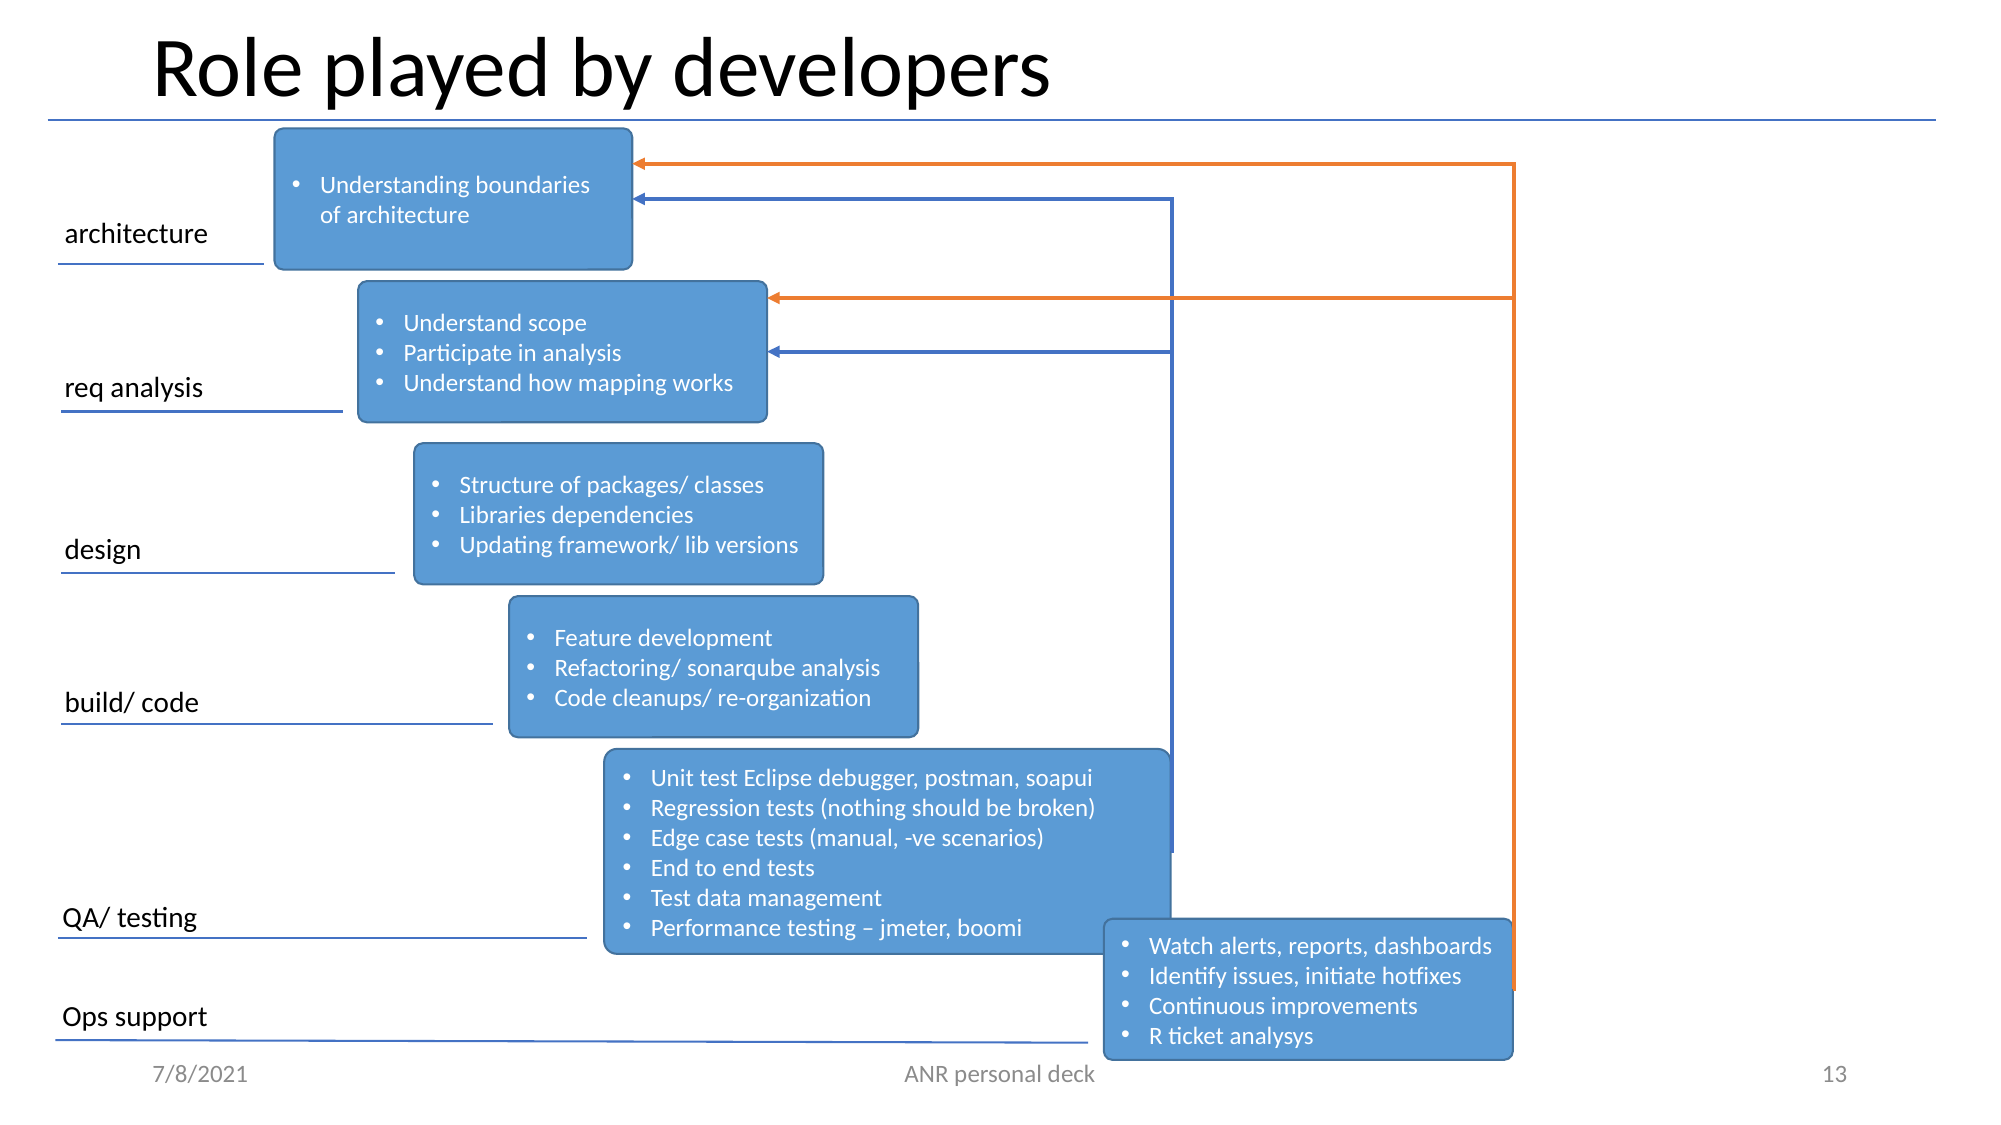

# Role played by developers
Understanding boundaries of architecture
architecture
Understand scope
Participate in analysis
Understand how mapping works
req analysis
Structure of packages/ classes
Libraries dependencies
Updating framework/ lib versions
design
Feature development
Refactoring/ sonarqube analysis
Code cleanups/ re-organization
build/ code
Unit test Eclipse debugger, postman, soapui
Regression tests (nothing should be broken)
Edge case tests (manual, -ve scenarios)
End to end tests
Test data management
Performance testing – jmeter, boomi
QA/ testing
Watch alerts, reports, dashboards
Identify issues, initiate hotfixes
Continuous improvements
R ticket analysys
Ops support
7/8/2021
ANR personal deck
13